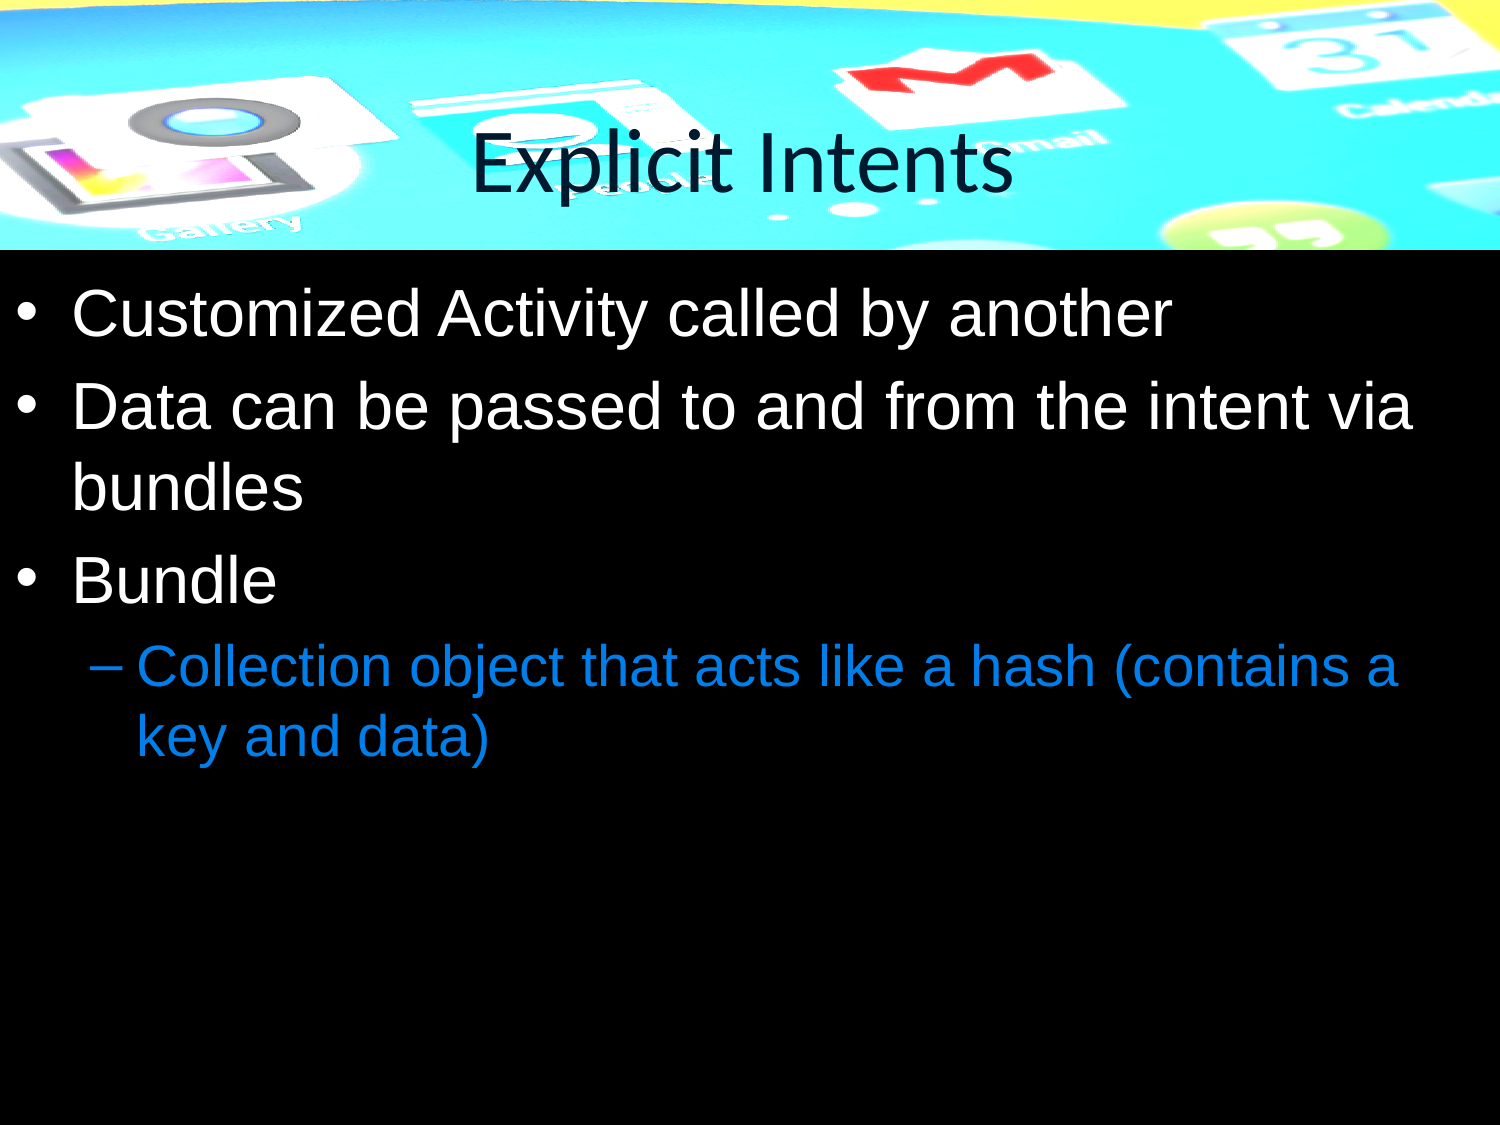

# Explicit Intents
Customized Activity called by another
Data can be passed to and from the intent via bundles
Bundle
Collection object that acts like a hash (contains a key and data)